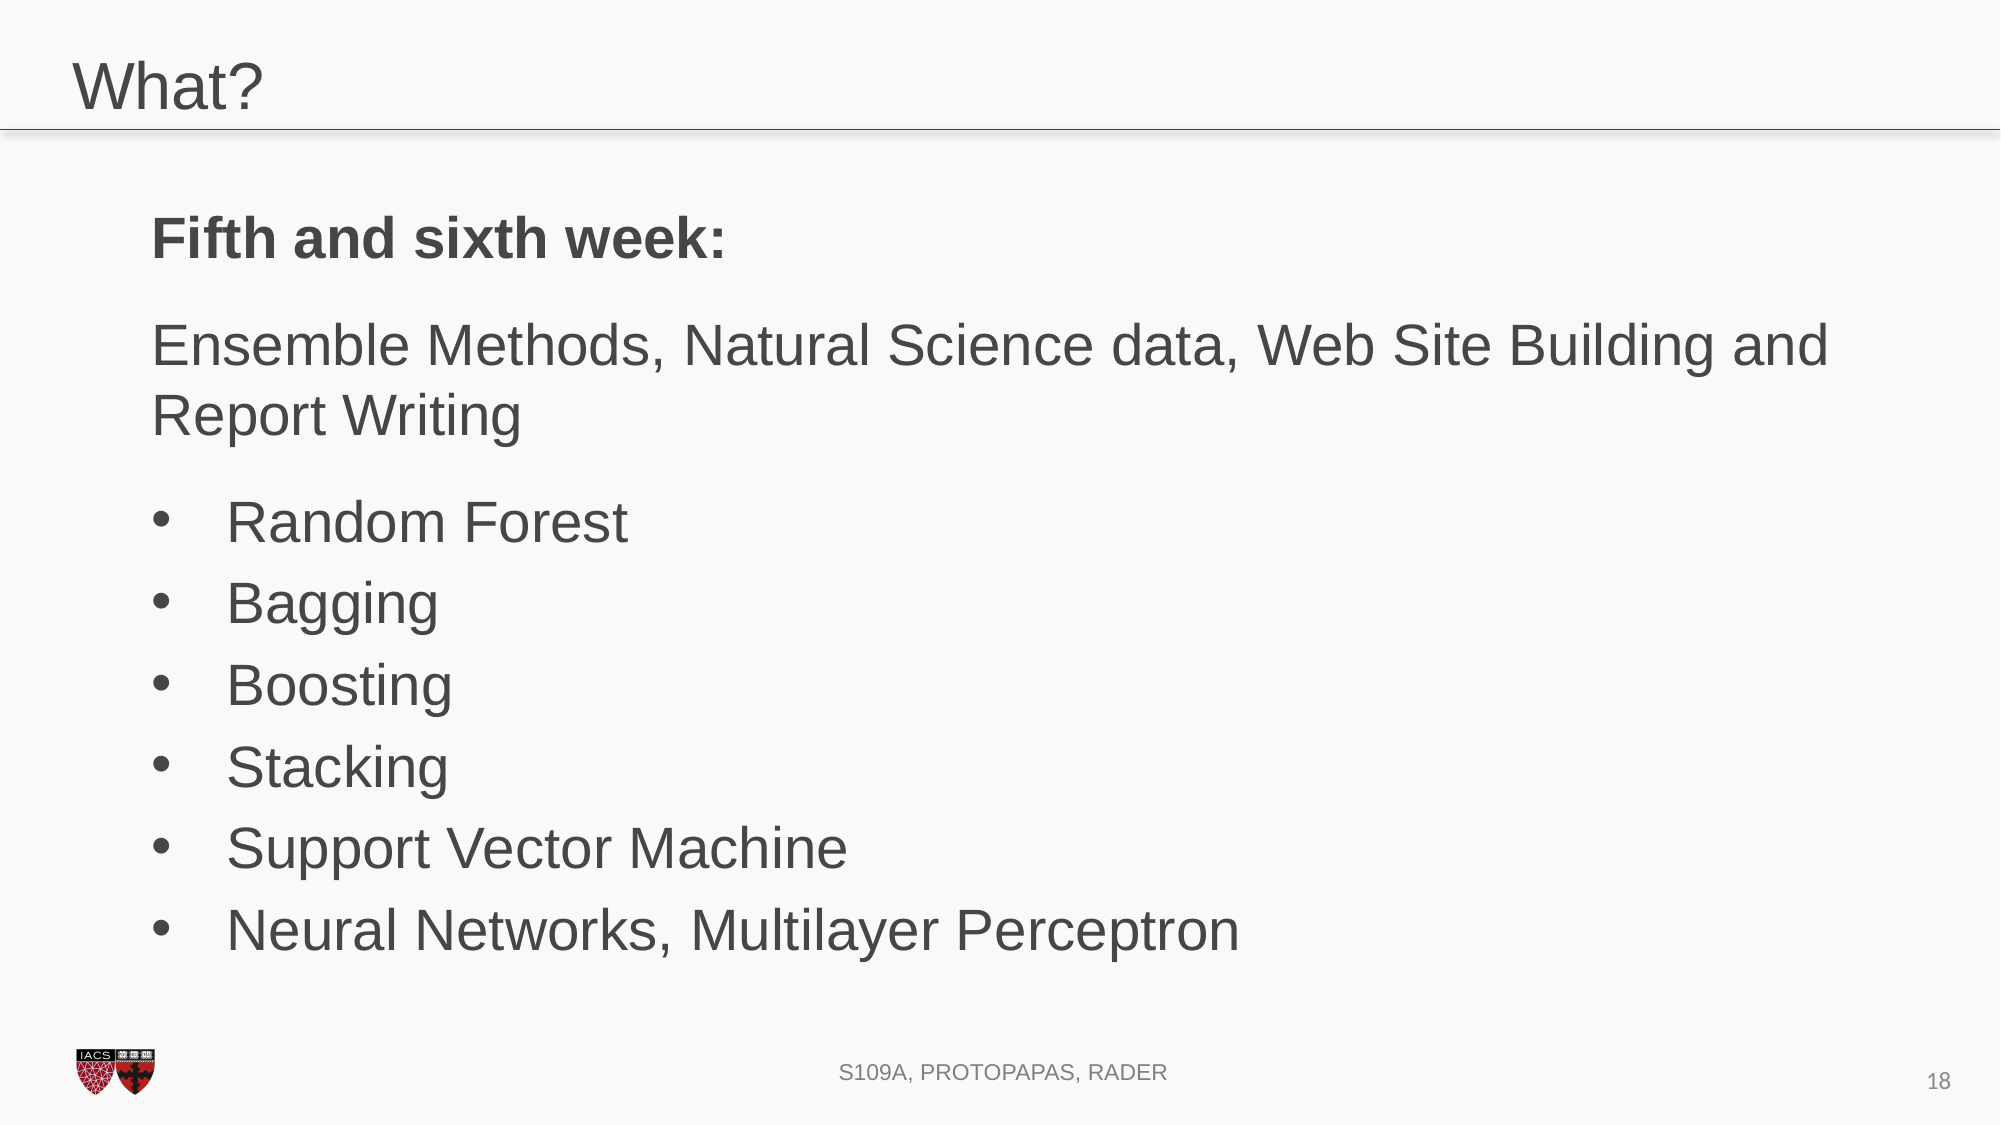

# What?
Fifth and sixth week:
Ensemble Methods, Natural Science data, Web Site Building and Report Writing
Random Forest
Bagging
Boosting
Stacking
Support Vector Machine
Neural Networks, Multilayer Perceptron
18